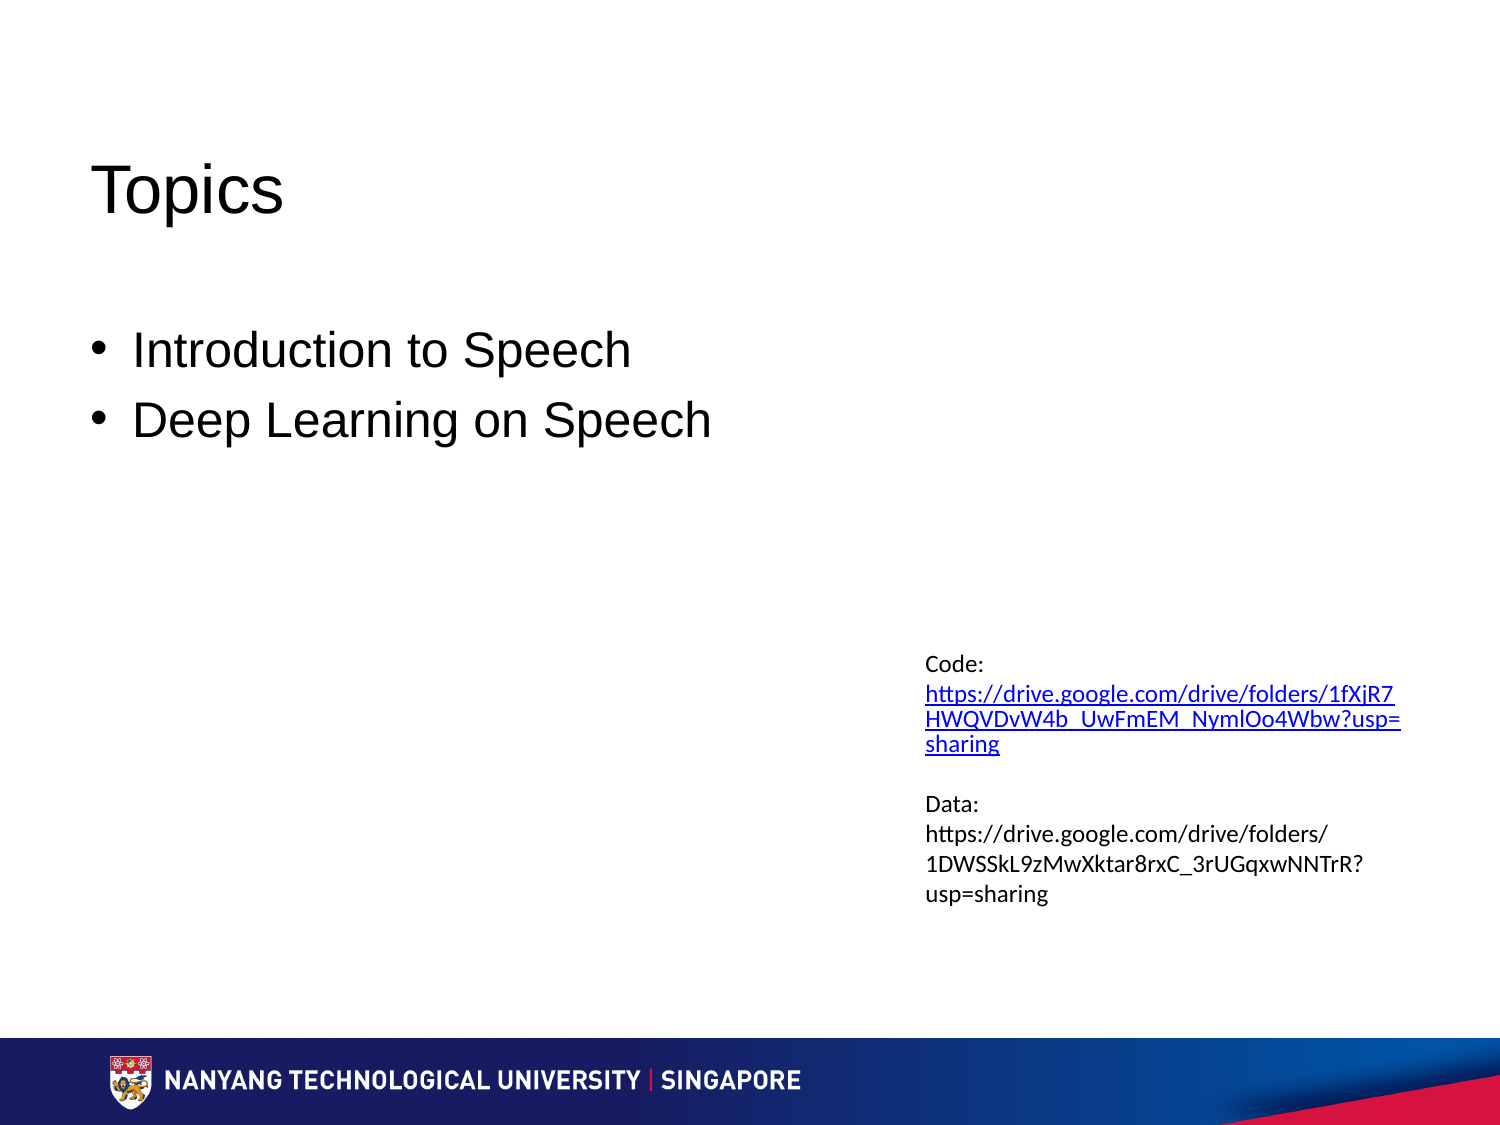

# Topics
Introduction to Speech
Deep Learning on Speech

Code: https://drive.google.com/drive/folders/1fXjR7HWQVDvW4b_UwFmEM_NymlOo4Wbw?usp=sharing

Data:
https://drive.google.com/drive/folders/1DWSSkL9zMwXktar8rxC_3rUGqxwNNTrR?usp=sharing